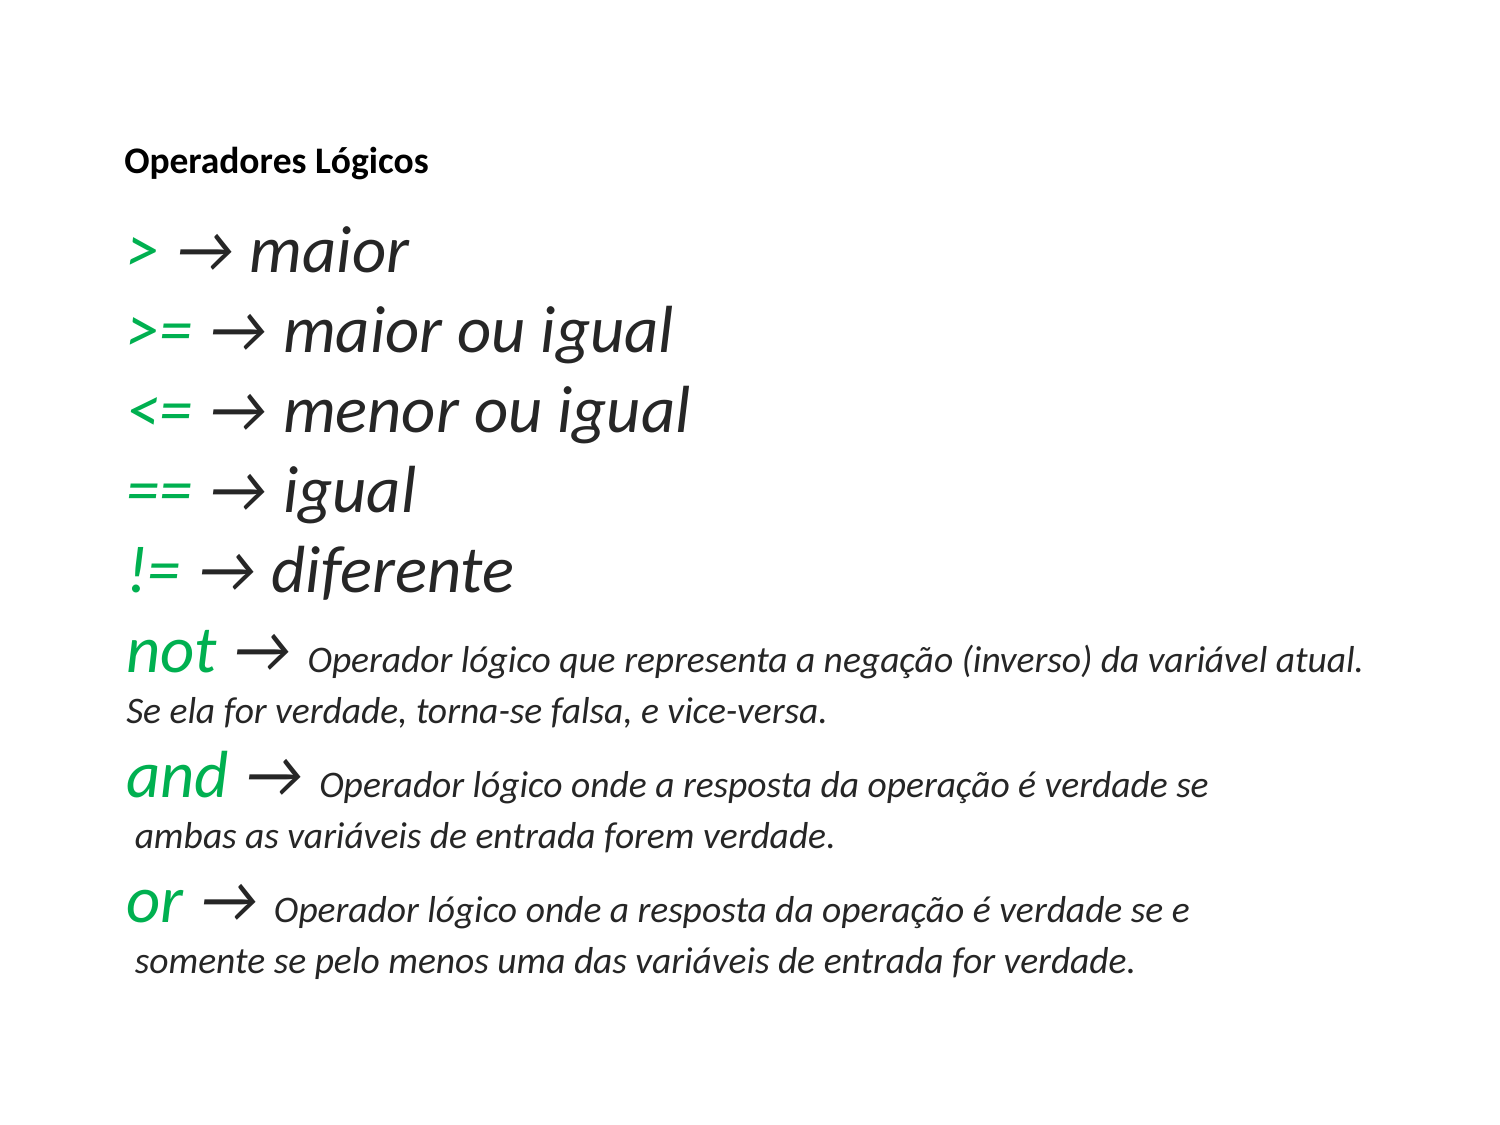

Operadores Lógicos

> → maior
>= → maior ou igual
<= → menor ou igual
== → igual
!= → diferente
not → Operador lógico que representa a negação (inverso) da variável atual.
Se ela for verdade, torna-se falsa, e vice-versa.
and → Operador lógico onde a resposta da operação é verdade se
 ambas as variáveis de entrada forem verdade.
or → Operador lógico onde a resposta da operação é verdade se e
 somente se pelo menos uma das variáveis de entrada for verdade.